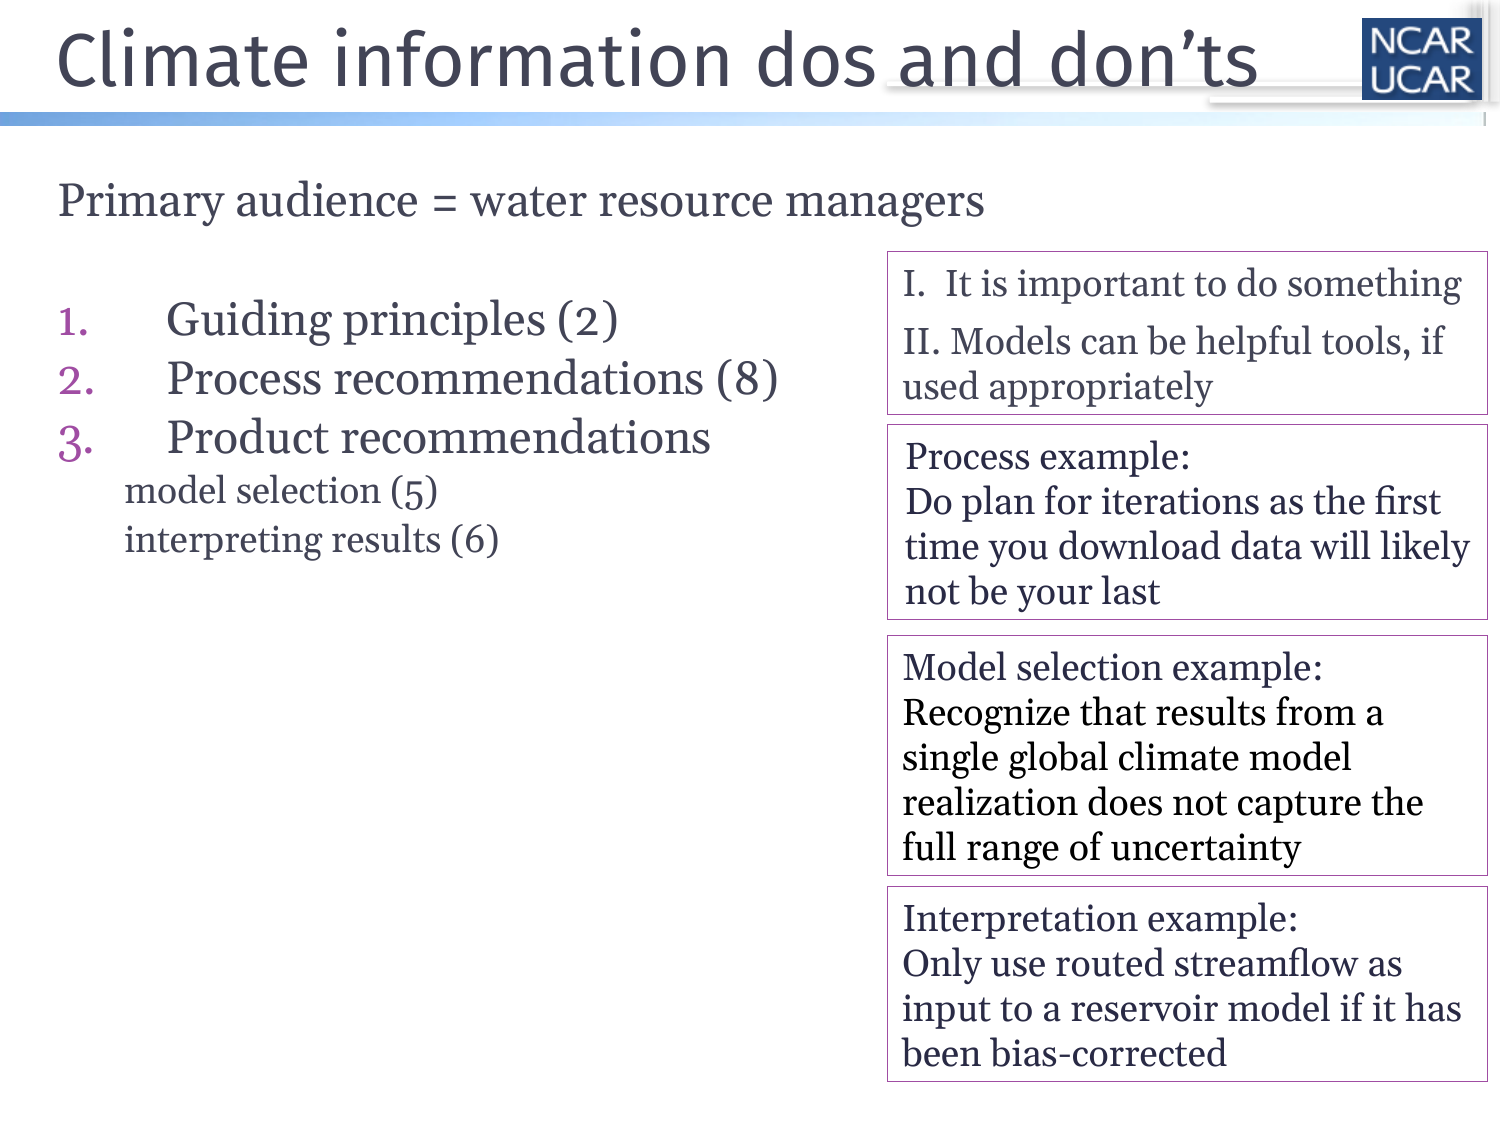

# Climate information dos and don’ts
Primary audience = water resource managers

Guiding principles (2)
Process recommendations (8)
Product recommendations
	model selection (5)
	interpreting results (6)

For each recommendation:
	Why?
	Frequently asked questions
	Path forward
	Examples
I.  It is important to do something

II. Models can be helpful tools, if used appropriately
Process example:
Do plan for iterations as the first time you download data will likely not be your last
Model selection example:
Recognize that results from a single global climate model realization does not capture the full range of uncertainty
Interpretation example:
Only use routed streamflow as input to a reservoir model if it has been bias-corrected